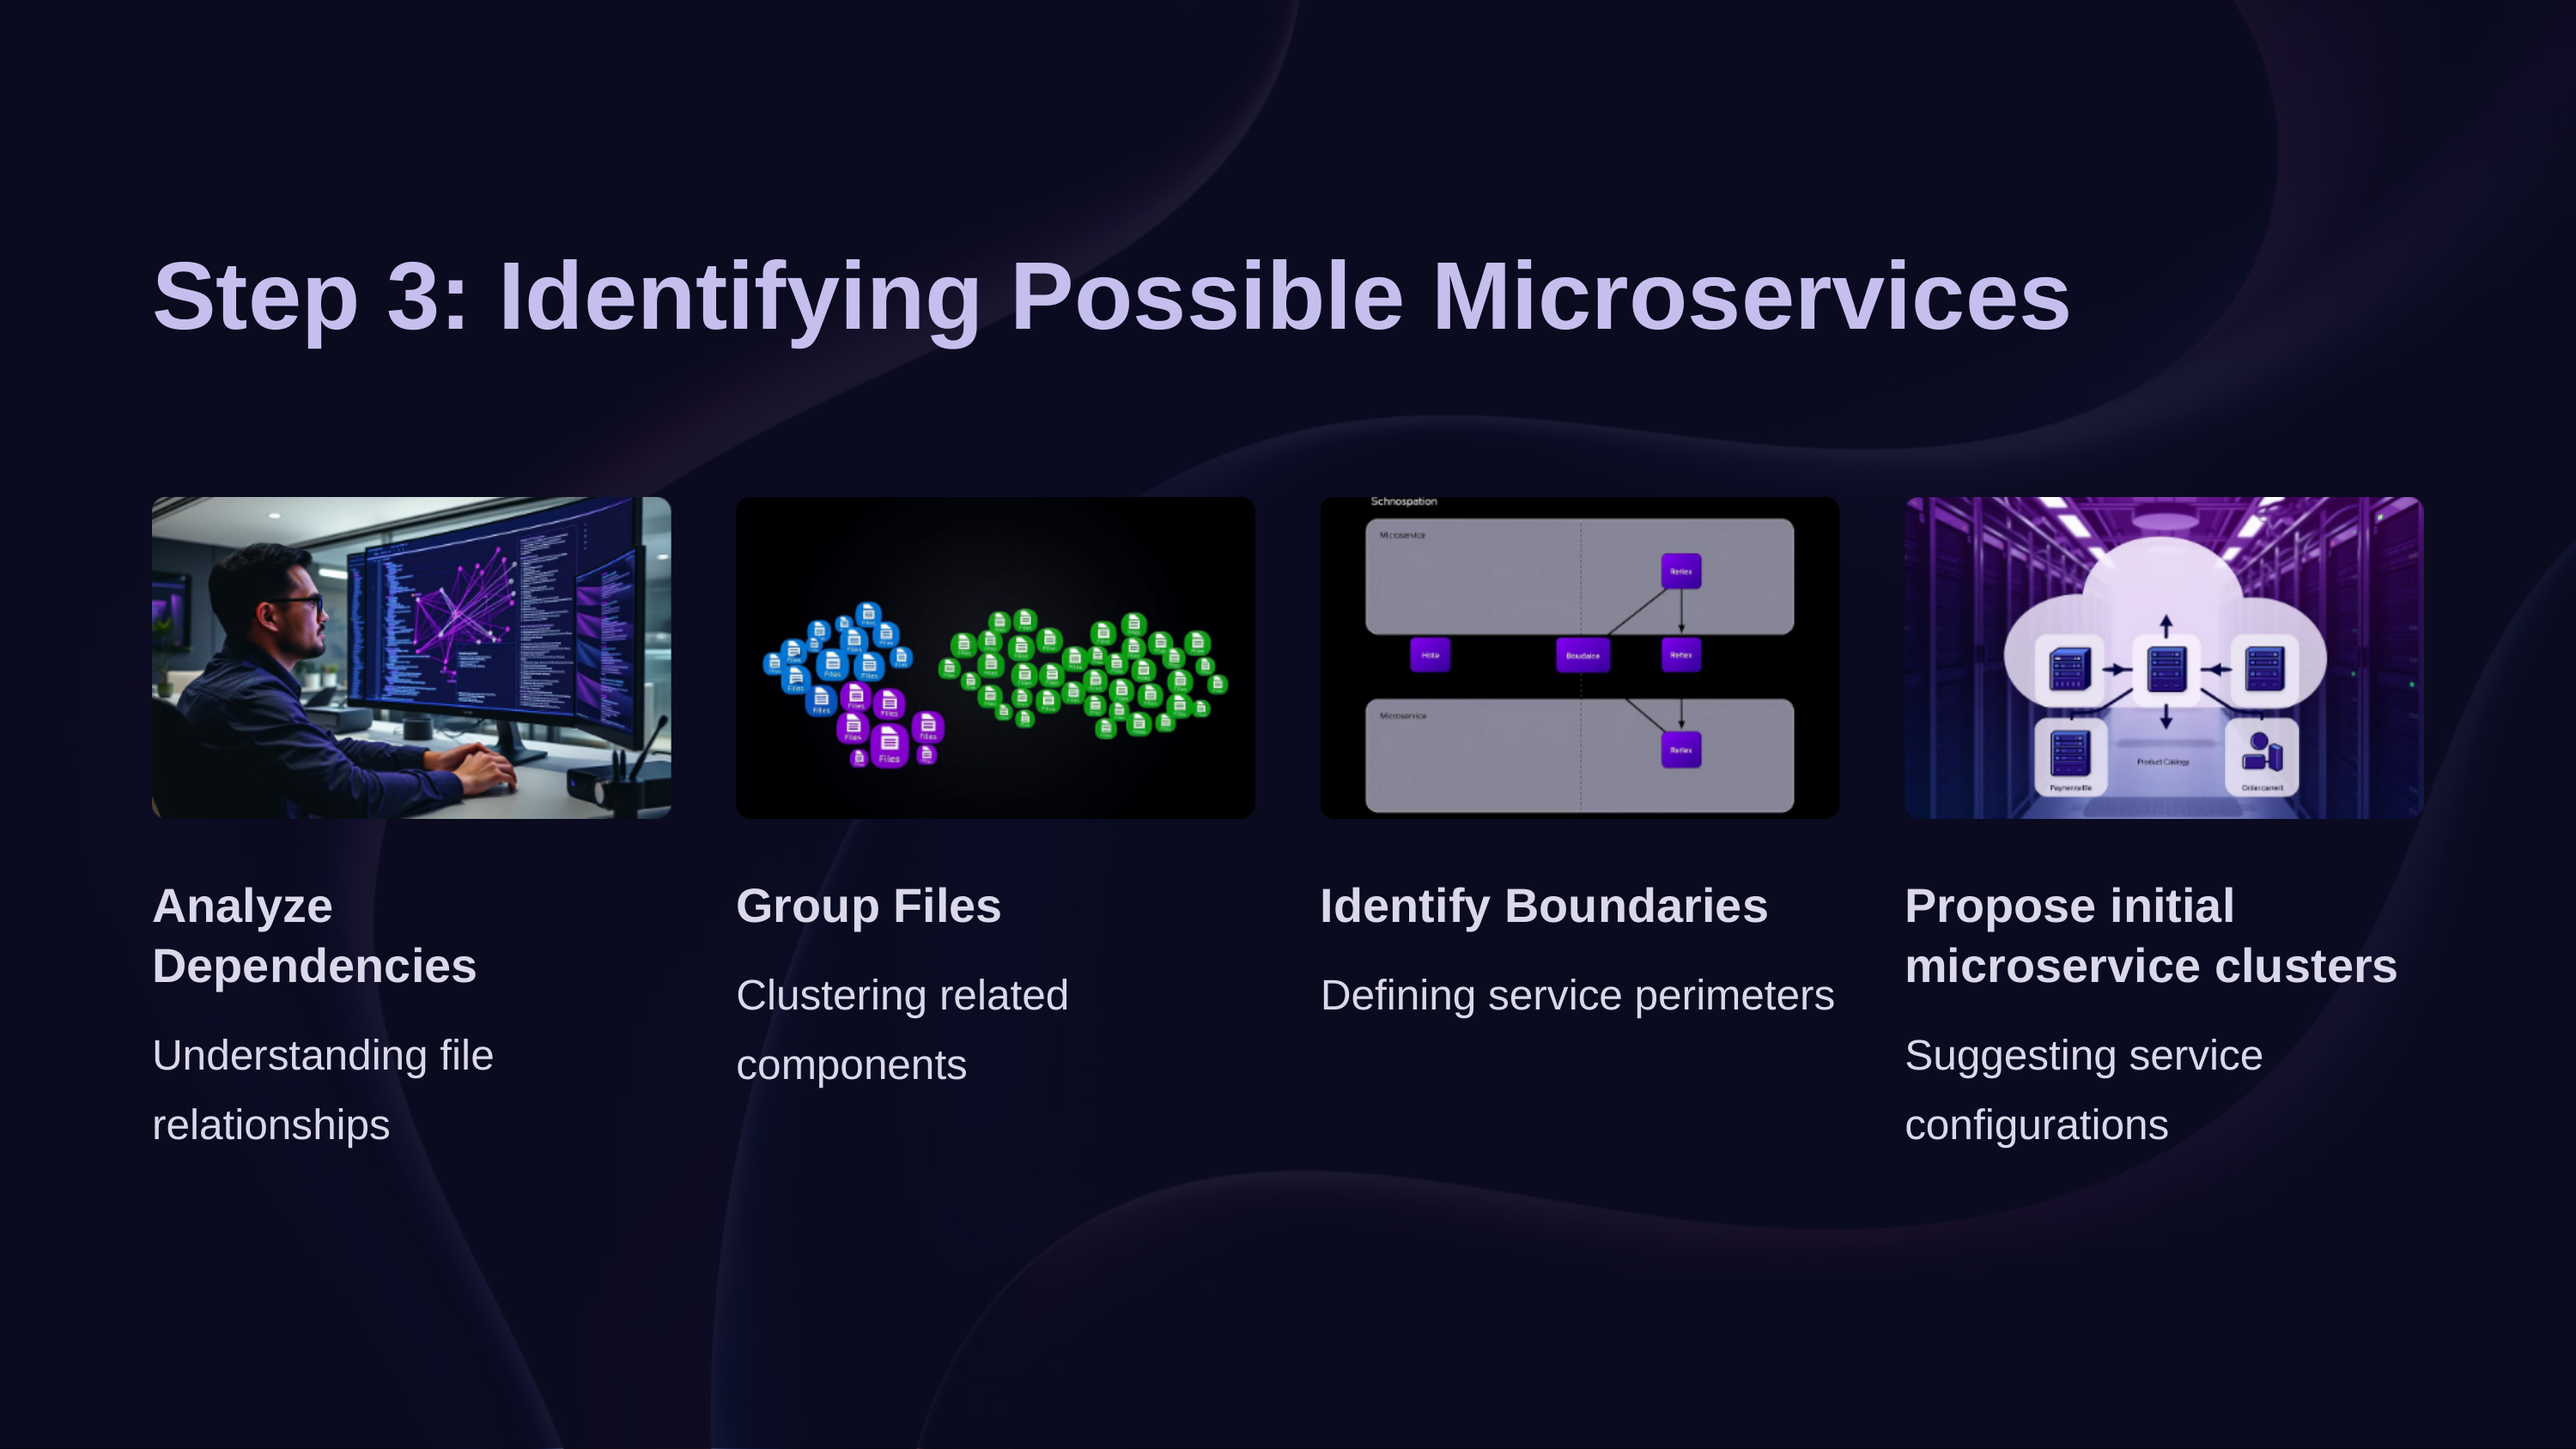

Step 3: Identifying Possible Microservices

Analyze Dependencies

Group Files

Identify Boundaries

Propose initial microservice clusters

Clustering related components

Defining service perimeters

Understanding file relationships

Suggesting service configurations